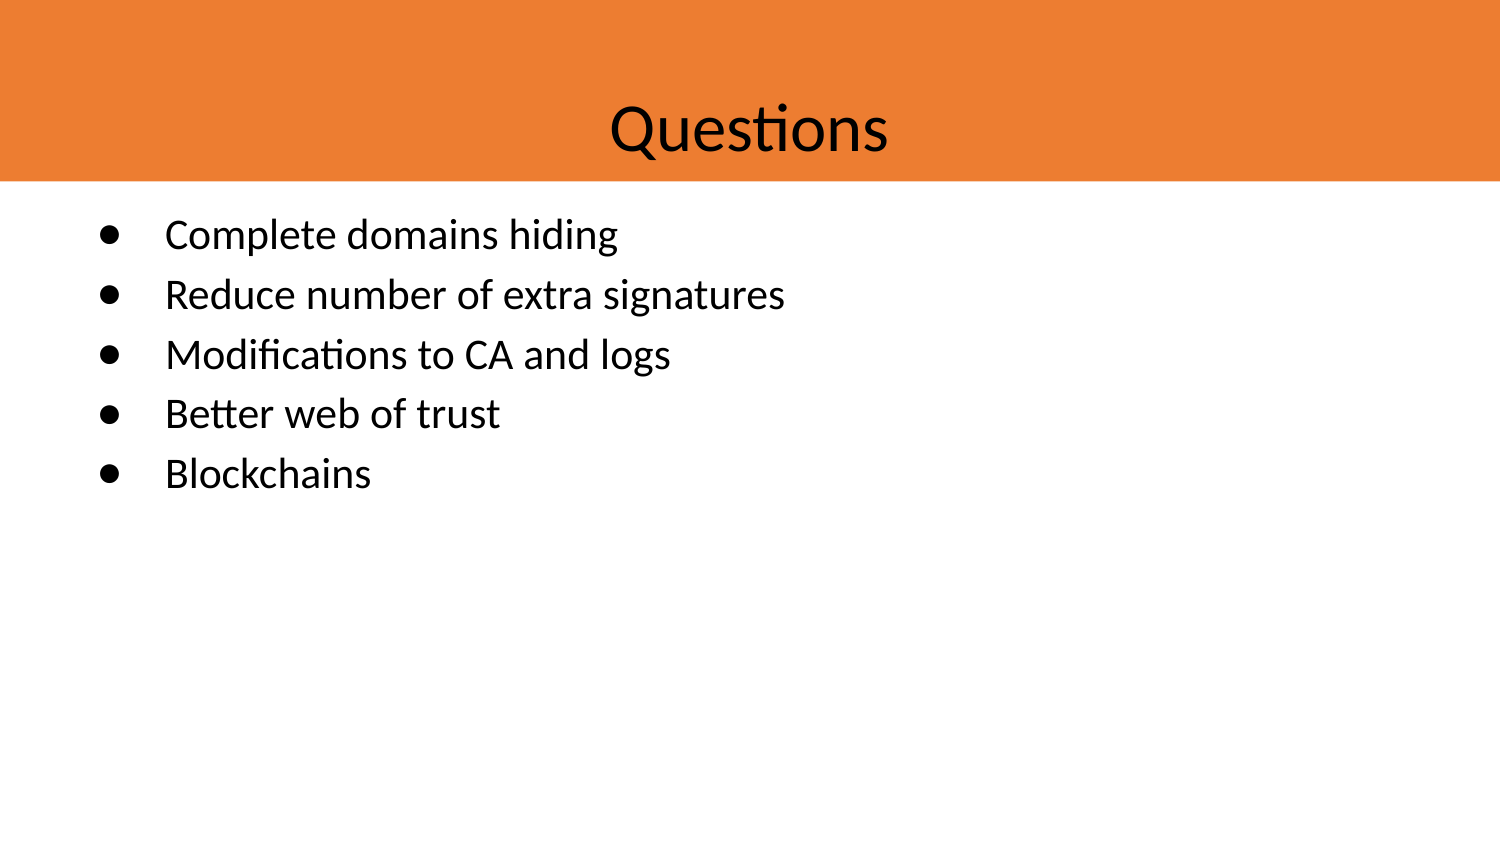

Questions
# OPEN QUESTIONS
Complete domains hiding
Reduce number of extra signatures
Modifications to CA and logs
Better web of trust
Blockchains